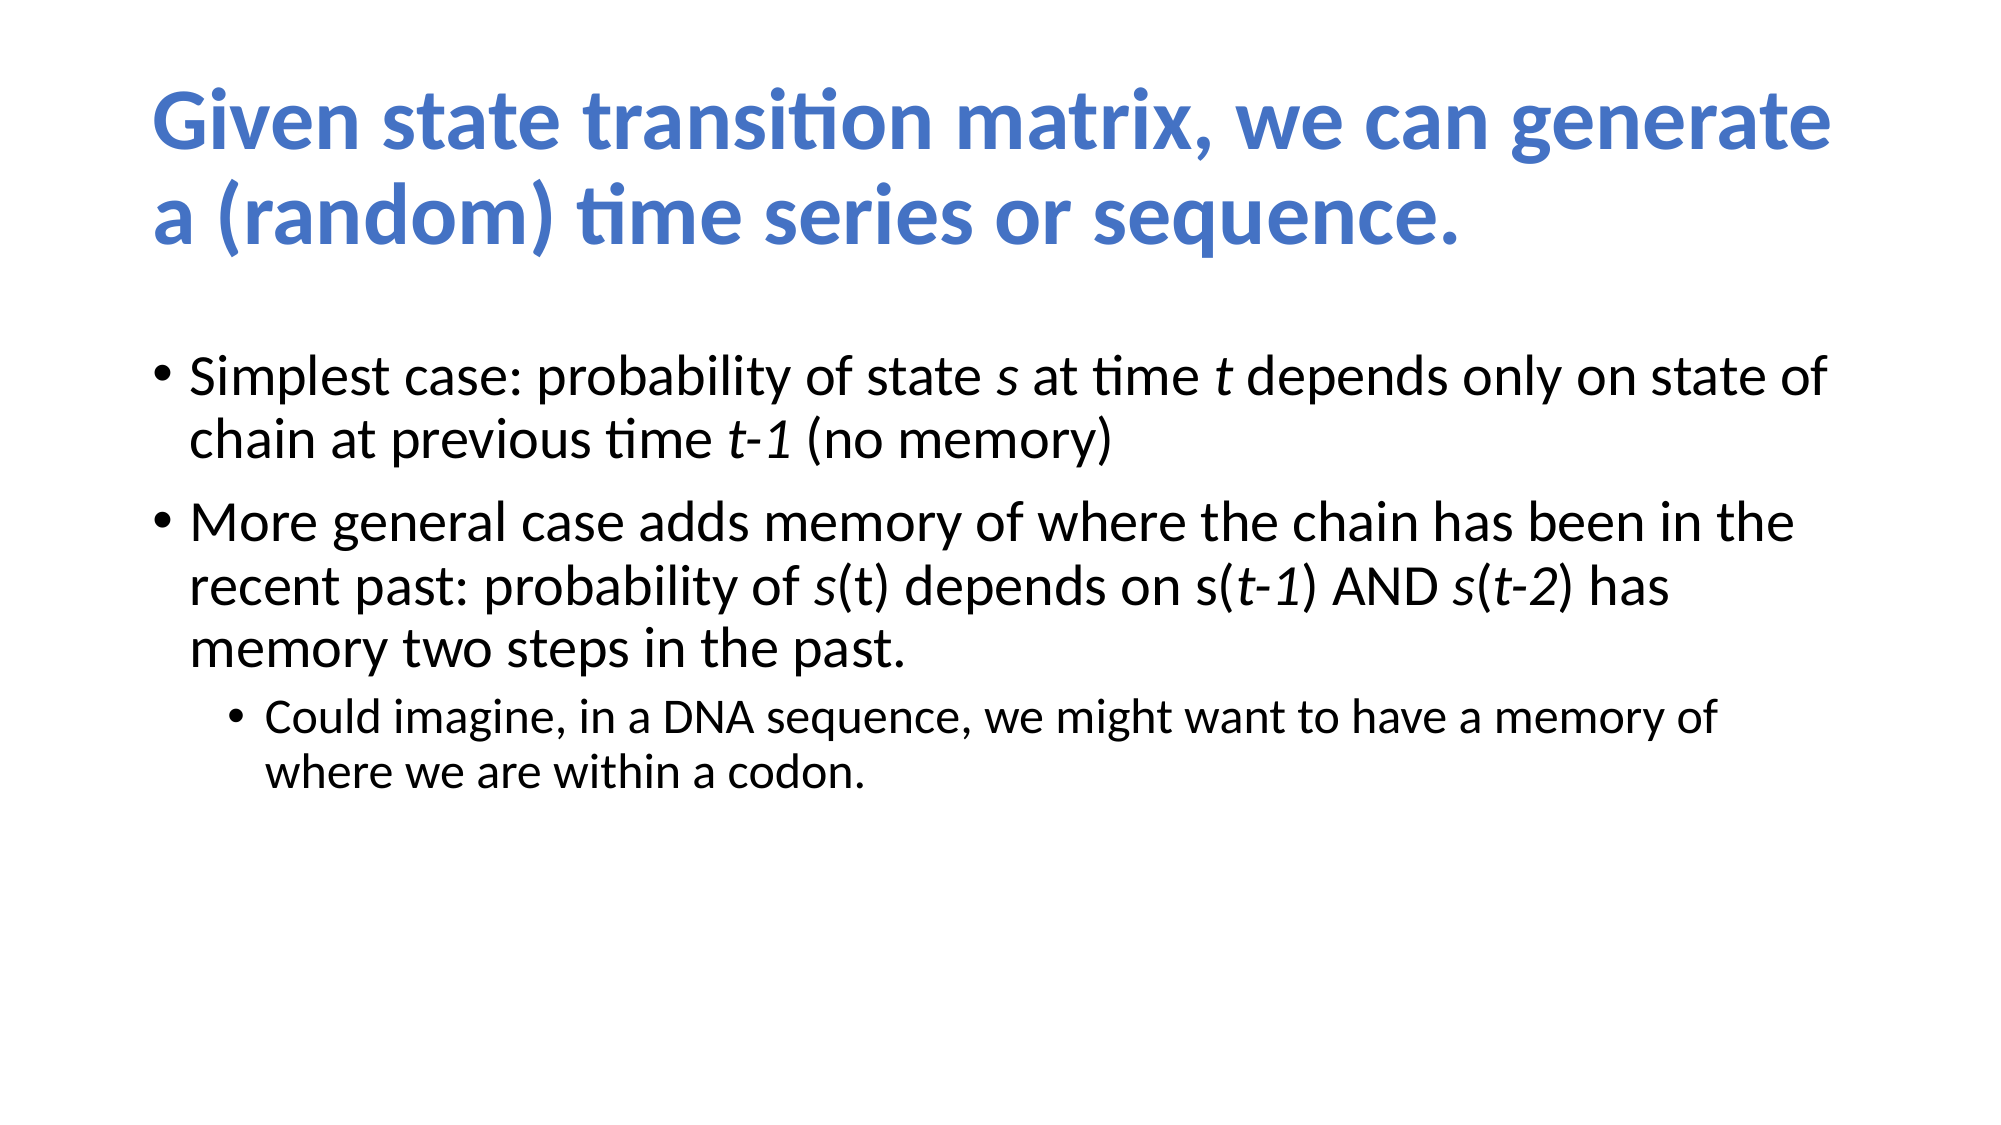

# Given state transition matrix, we can generate a (random) time series or sequence.
Simplest case: probability of state s at time t depends only on state of chain at previous time t-1 (no memory)
More general case adds memory of where the chain has been in the recent past: probability of s(t) depends on s(t-1) AND s(t-2) has memory two steps in the past.
Could imagine, in a DNA sequence, we might want to have a memory of where we are within a codon.